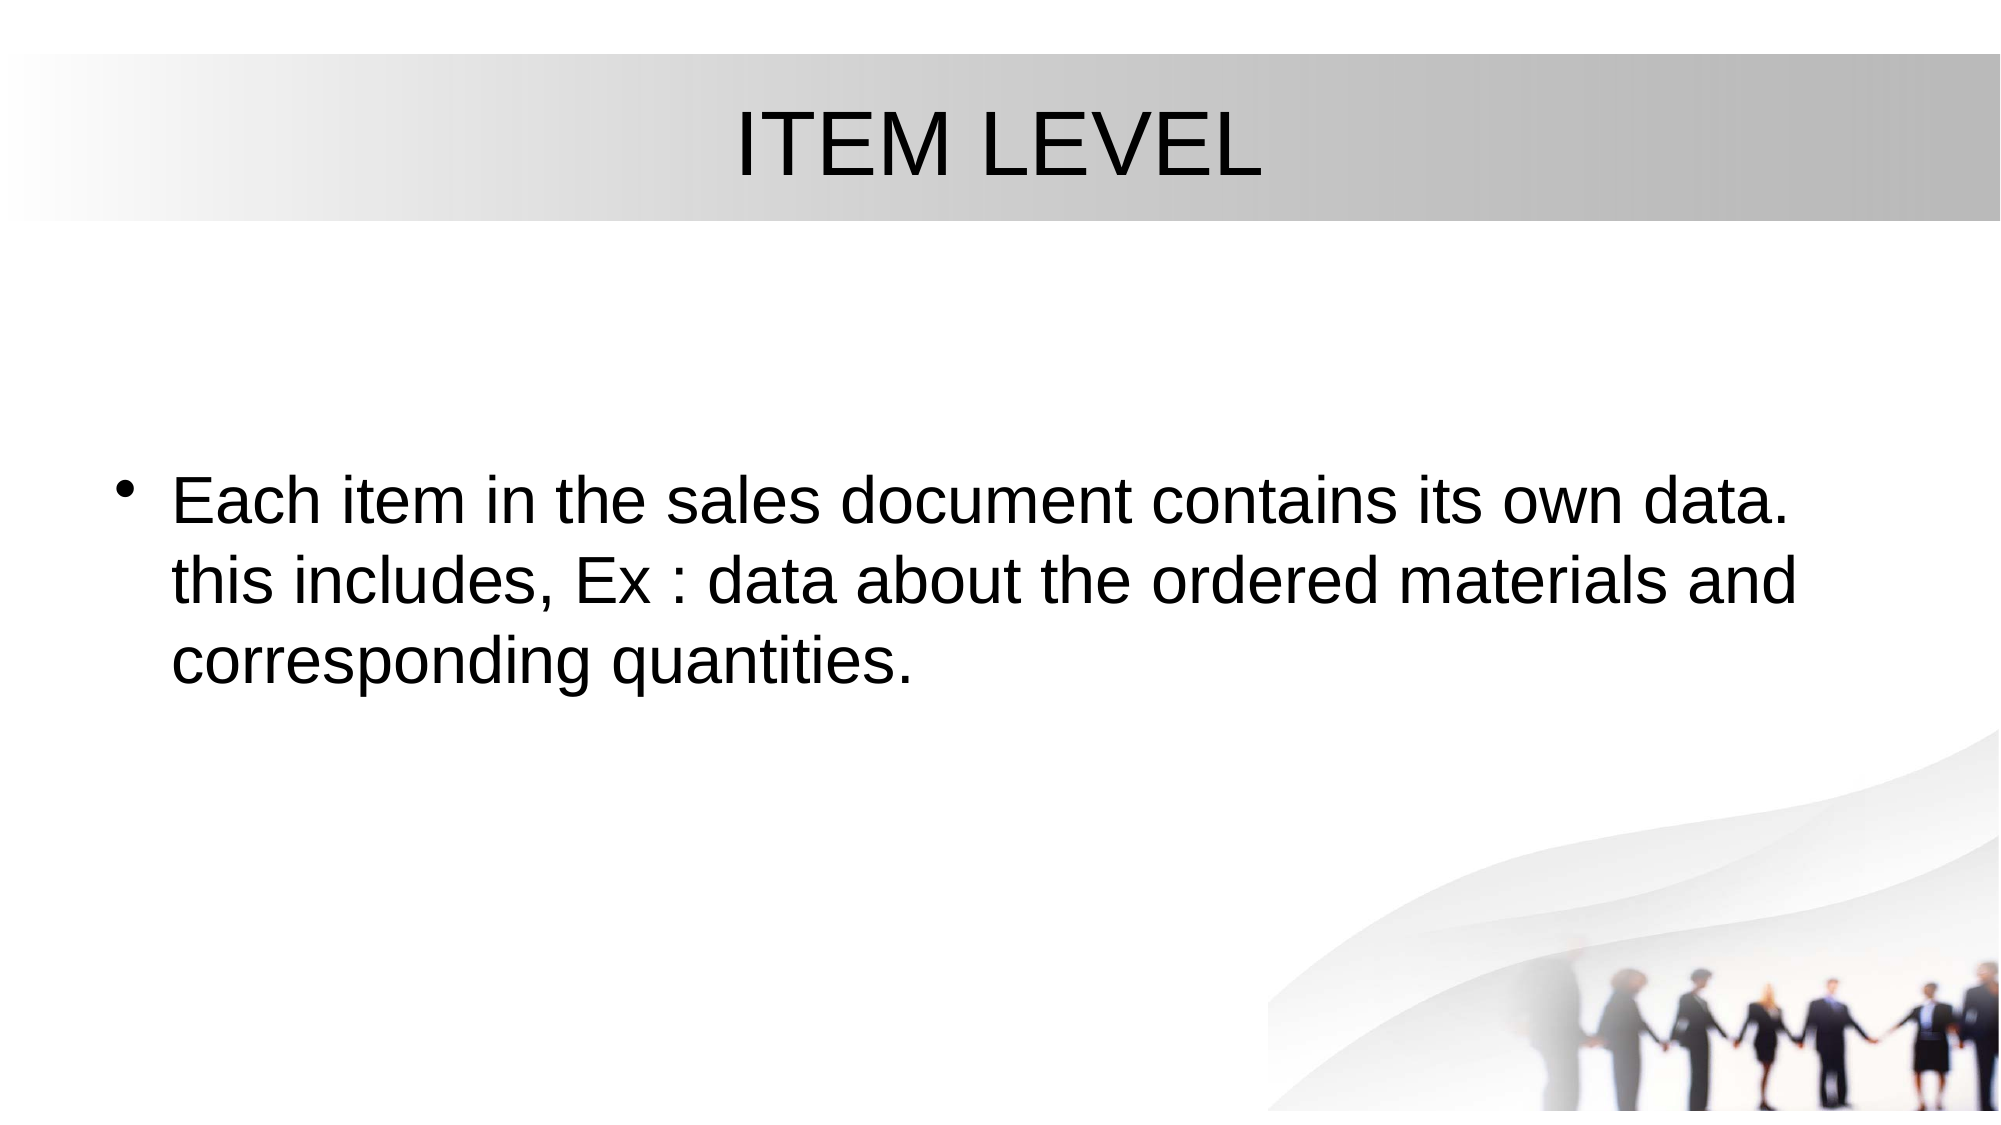

# ITEM LEVEL

Each item in the sales document contains its own data. this includes, Ex : data about the ordered materials and corresponding quantities.